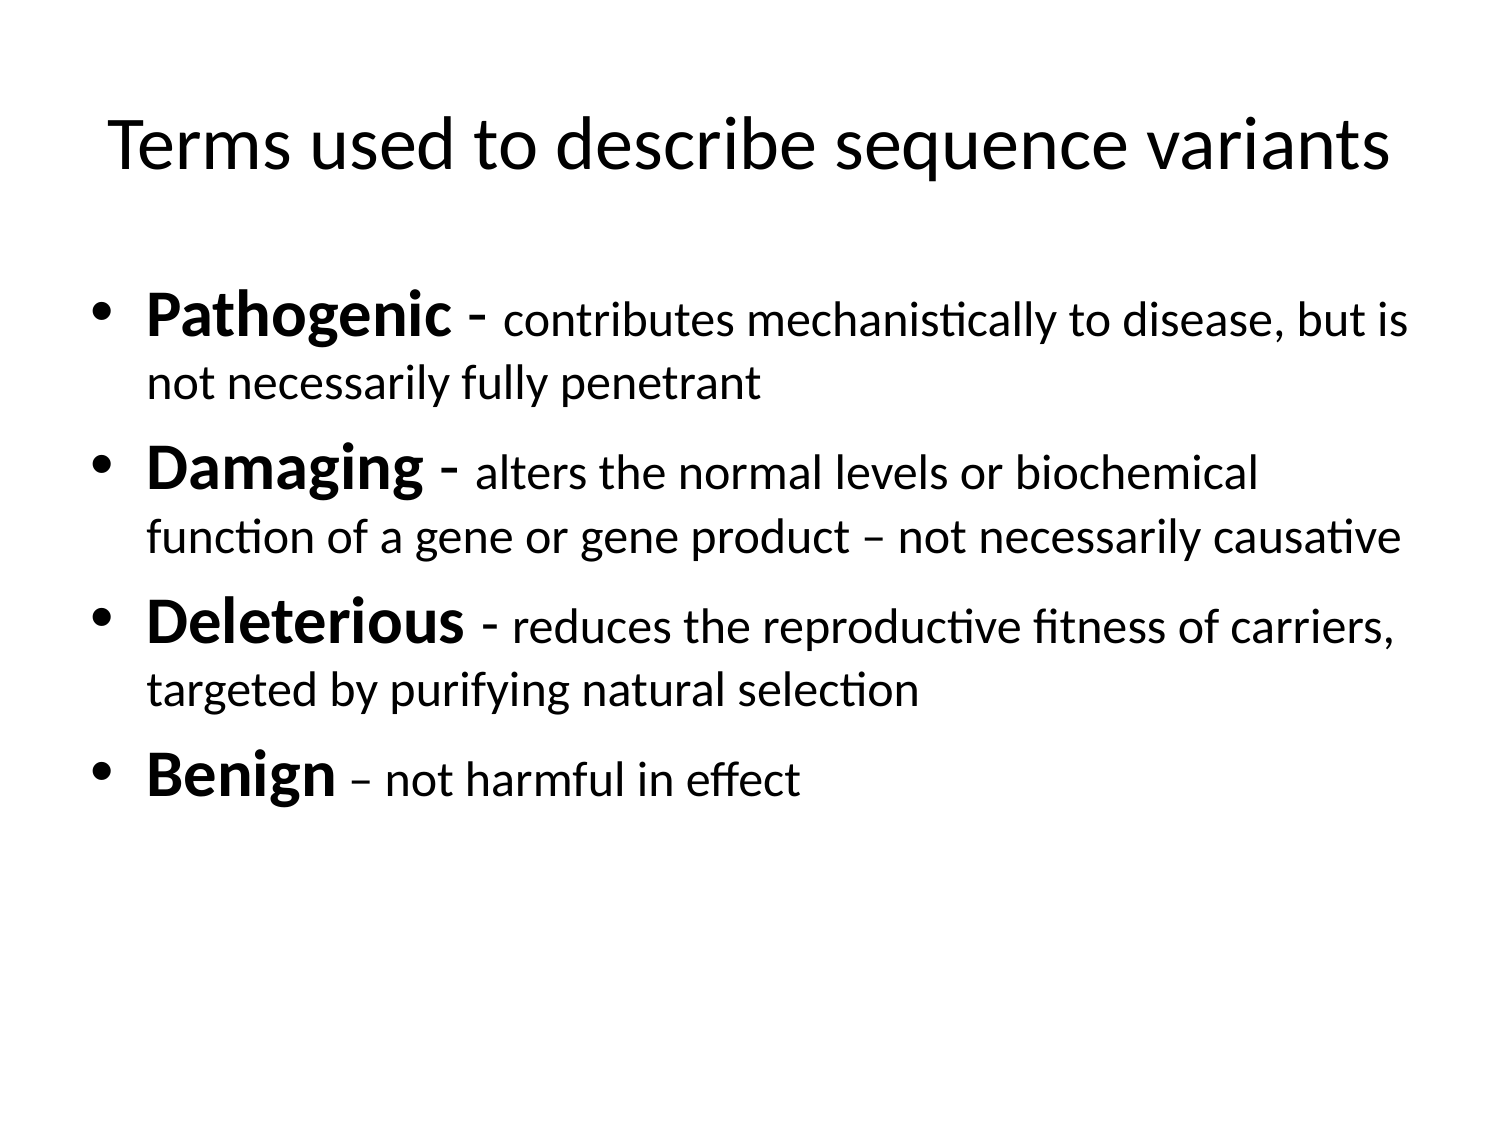

# Terms used to describe sequence variants
Pathogenic - contributes mechanistically to disease, but is not necessarily fully penetrant
Damaging - alters the normal levels or biochemical function of a gene or gene product – not necessarily causative
Deleterious - reduces the reproductive fitness of carriers, targeted by purifying natural selection
Benign – not harmful in effect